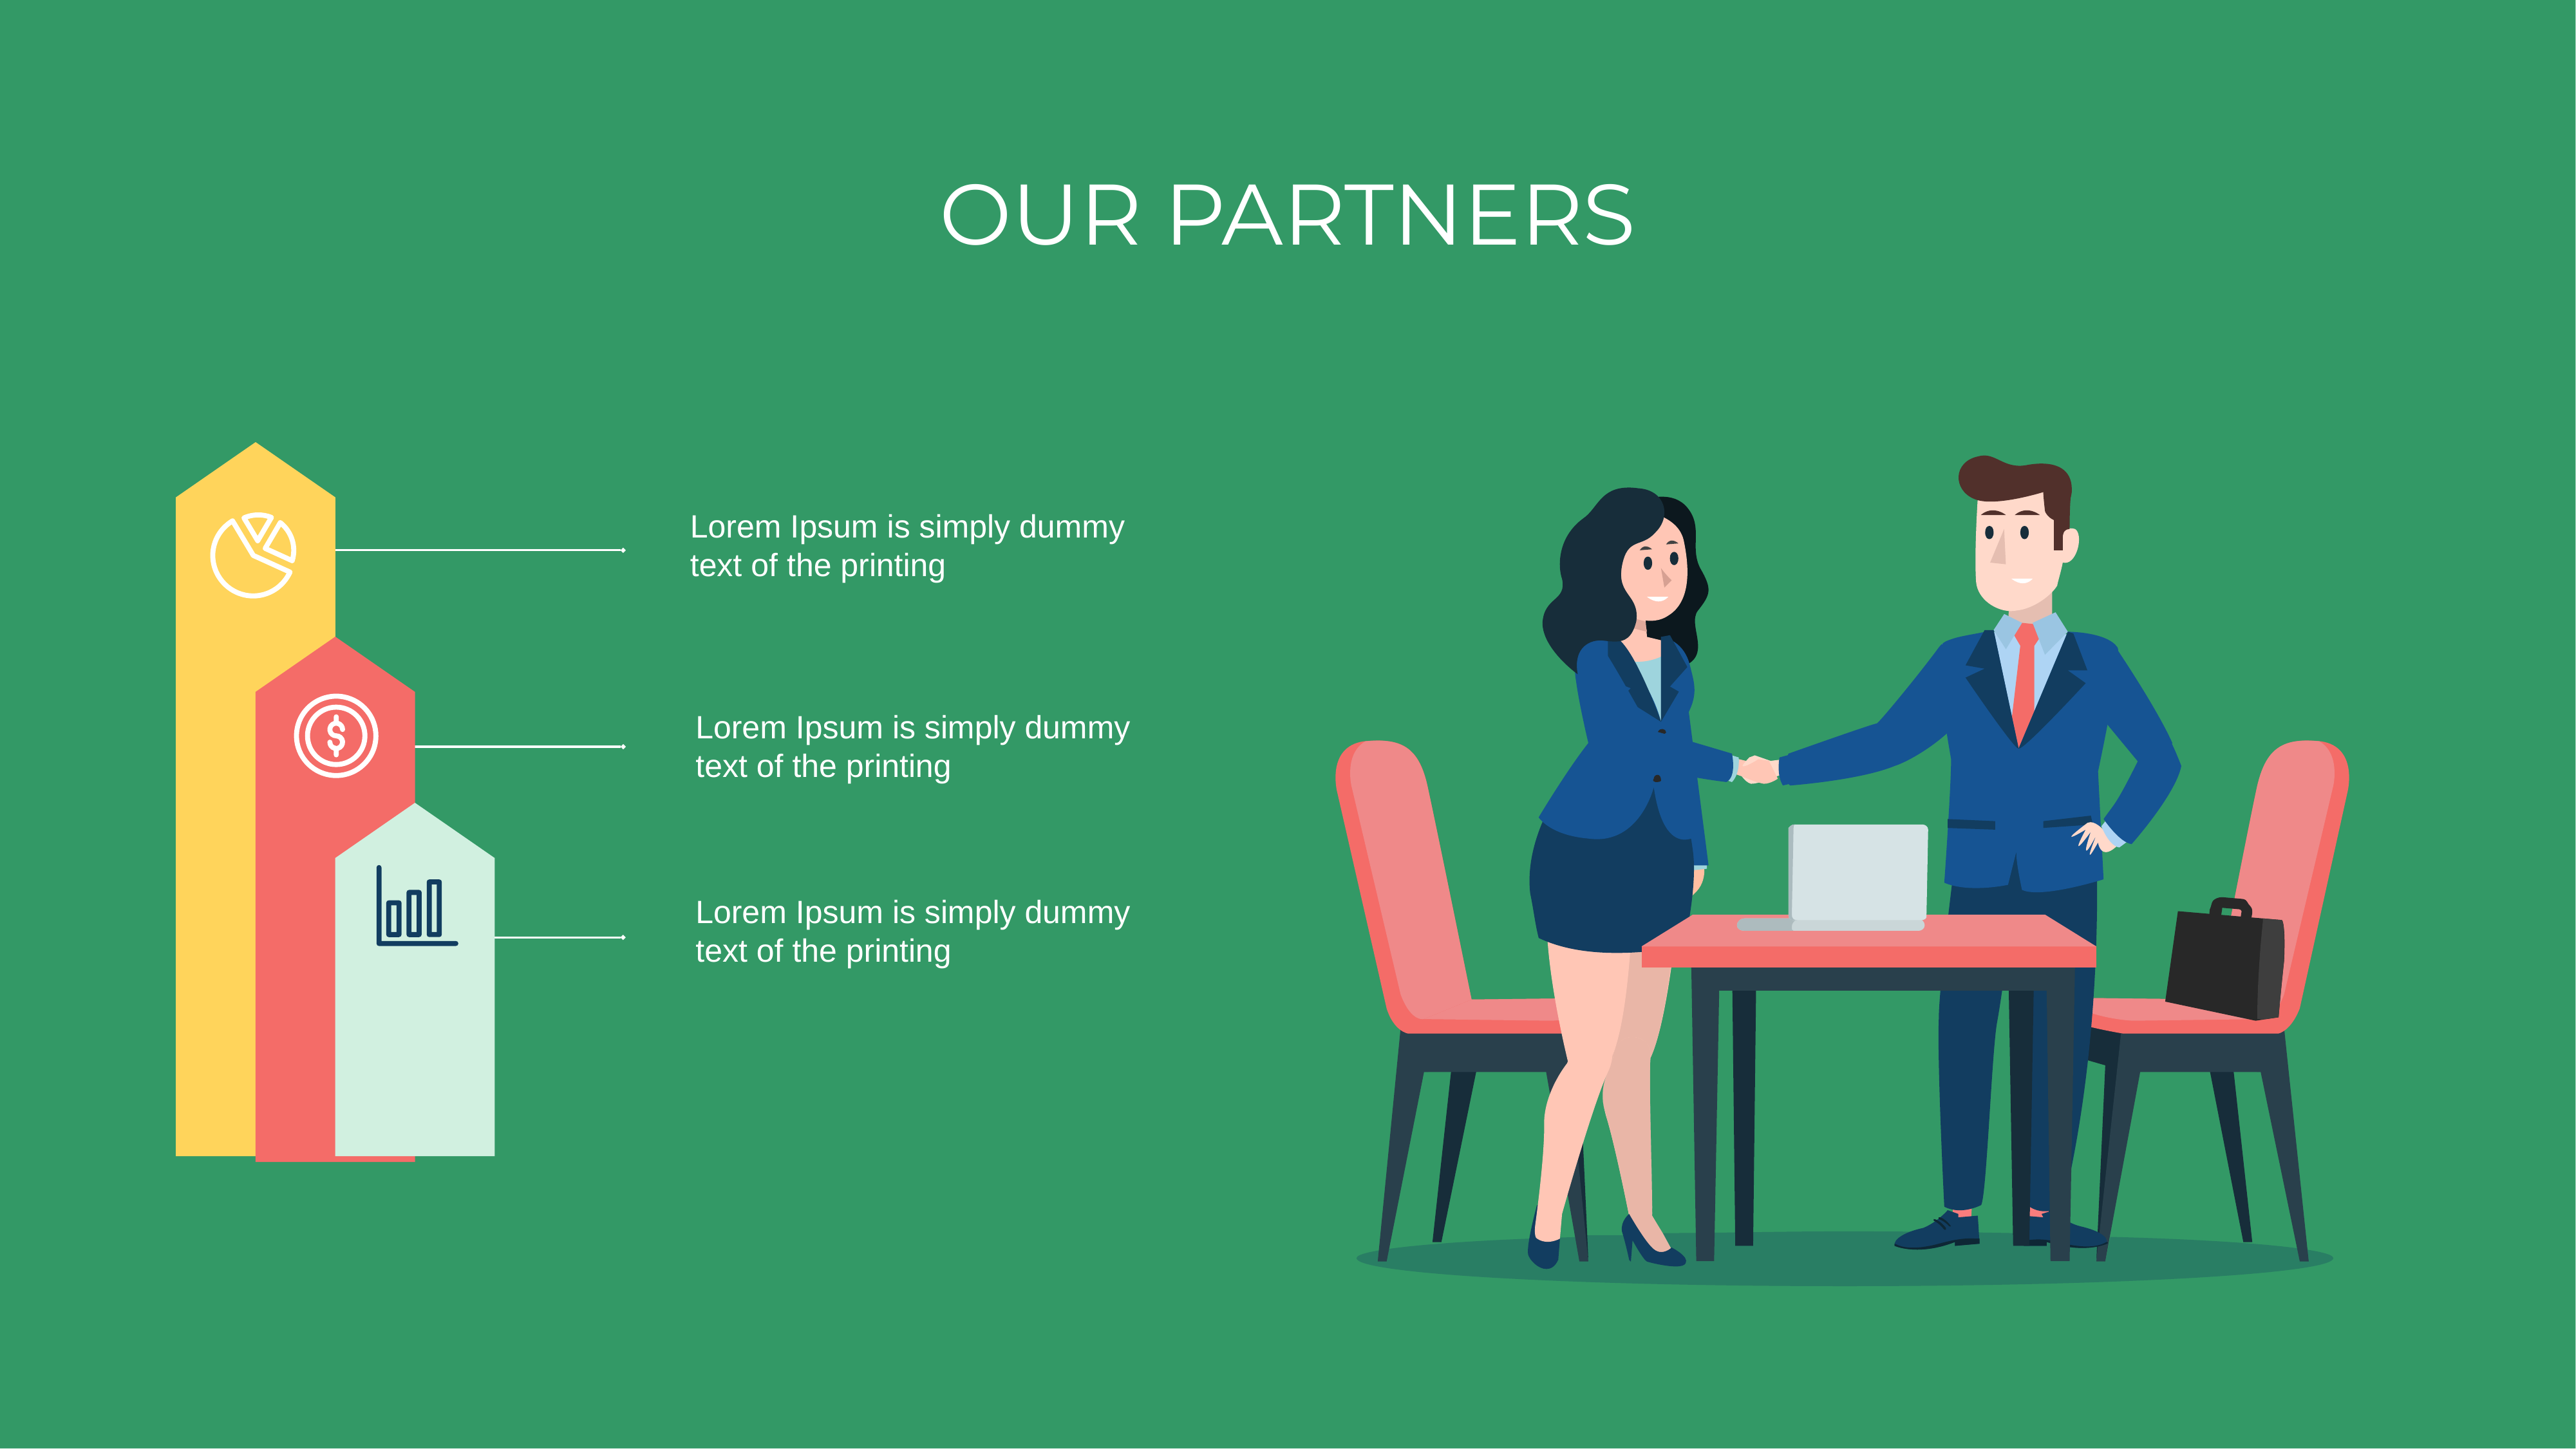

# OUR PARTNERS

Lorem Ipsum is simply dummy text of the printing

Lorem Ipsum is simply dummy text of the printing

Lorem Ipsum is simply dummy text of the printing